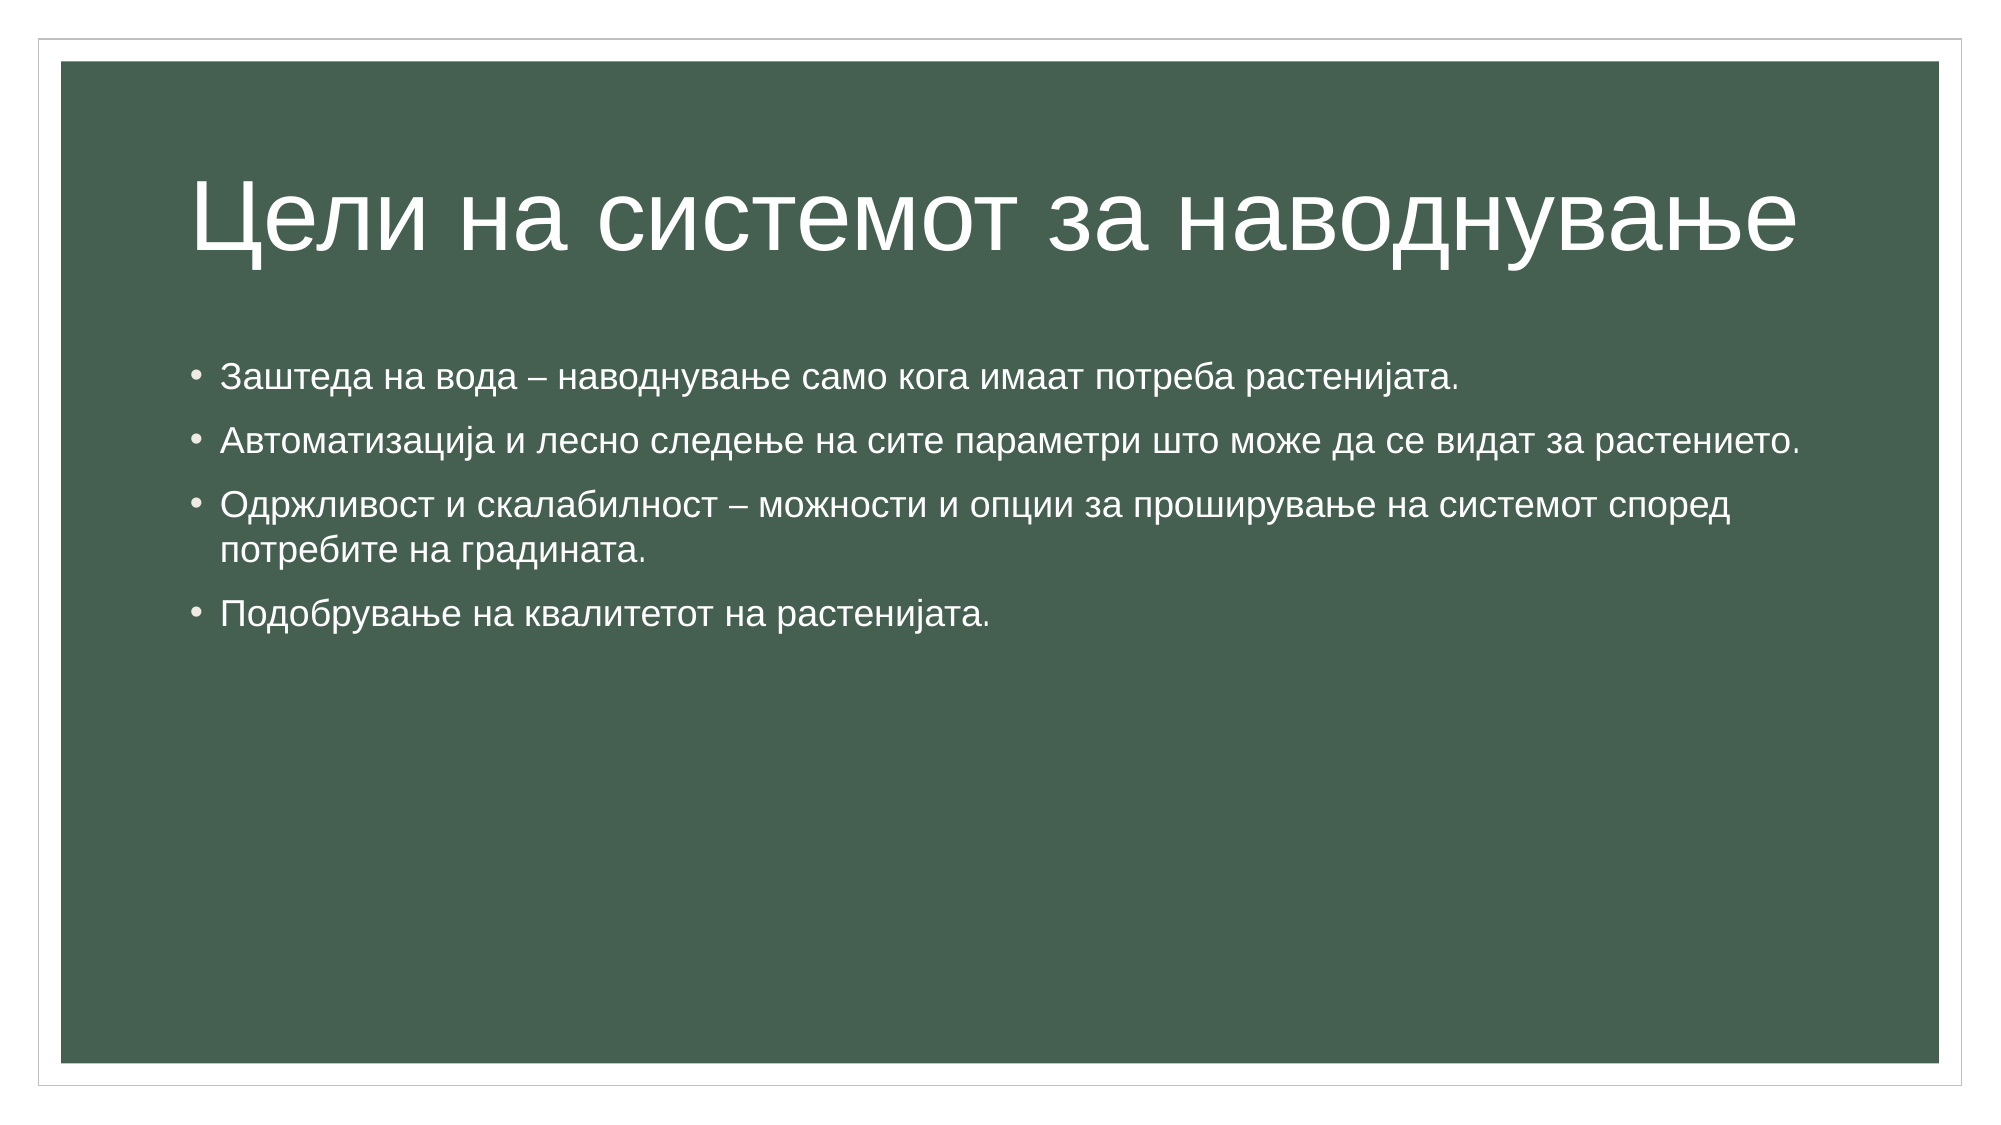

# Цели на системот за наводнување
Заштеда на вода – наводнување само кога имаат потреба растенијата.
Автоматизација и лесно следење на сите параметри што може да се видат за растението.
Одржливост и скалабилност – можности и опции за проширување на системот според потребите на градината.
Подобрување на квалитетот на растенијата.